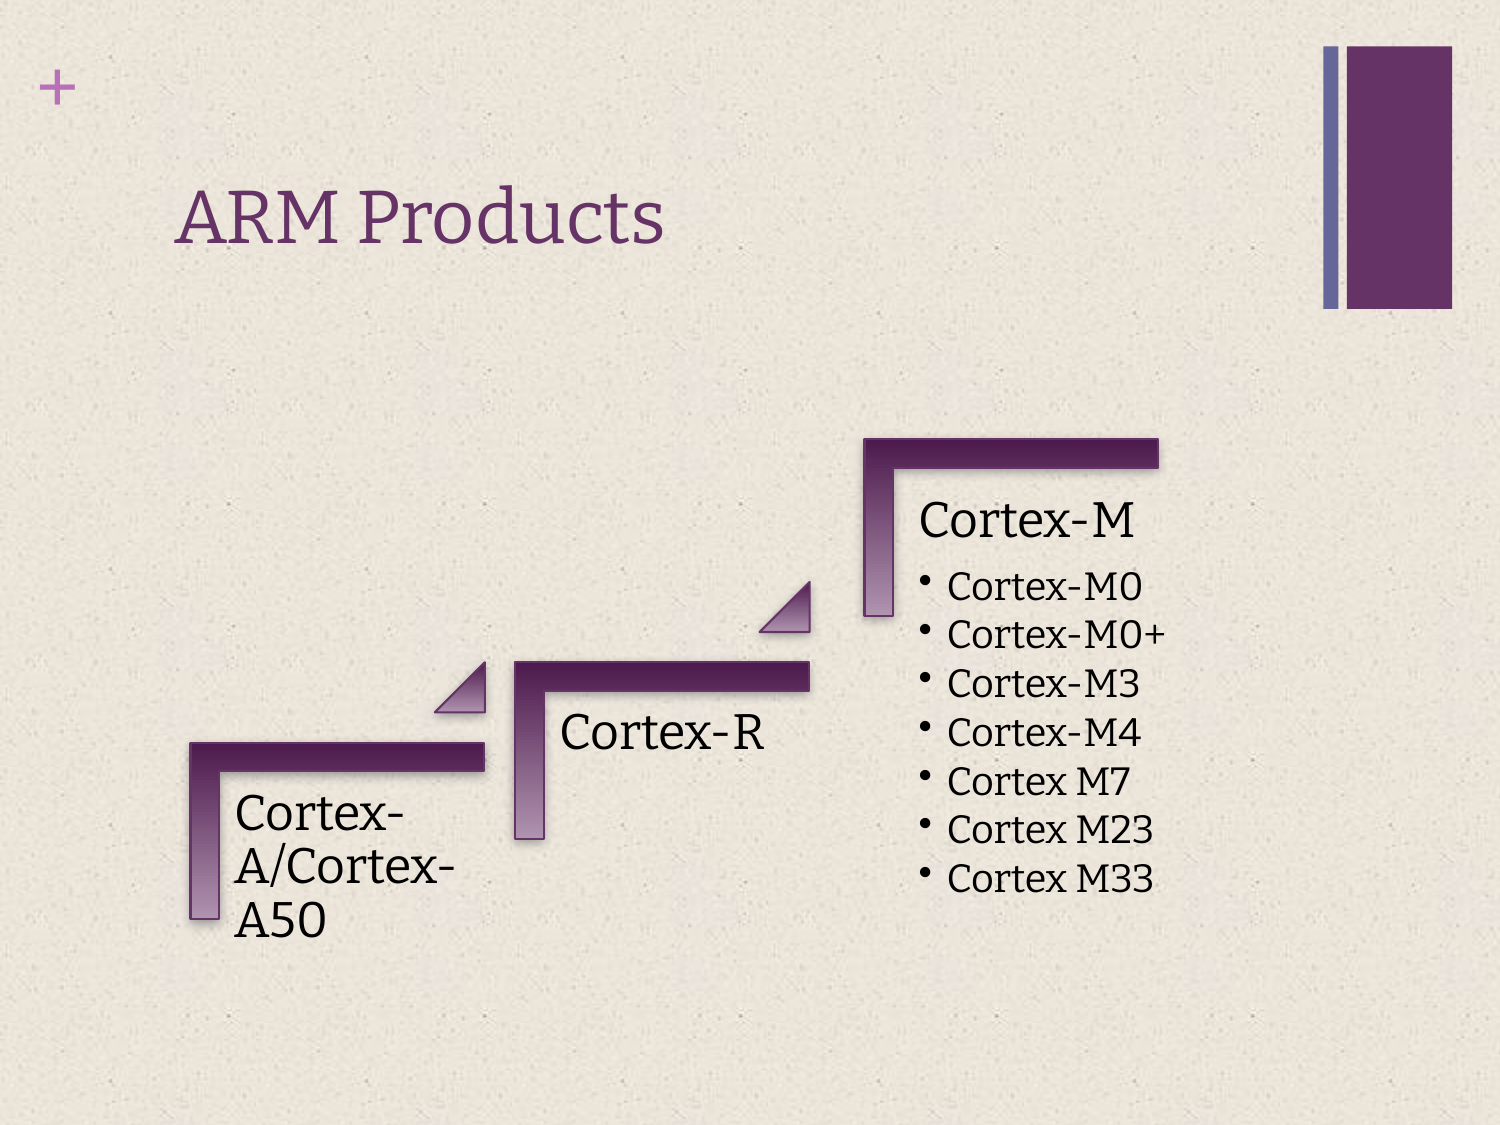

# ARM Products
Cortex-A/Cortex-A50
Cortex-R
Cortex-M
Cortex-M0
Cortex-M0+
Cortex-M3
Cortex-M4
Cortex M7
Cortex M23
Cortex M33